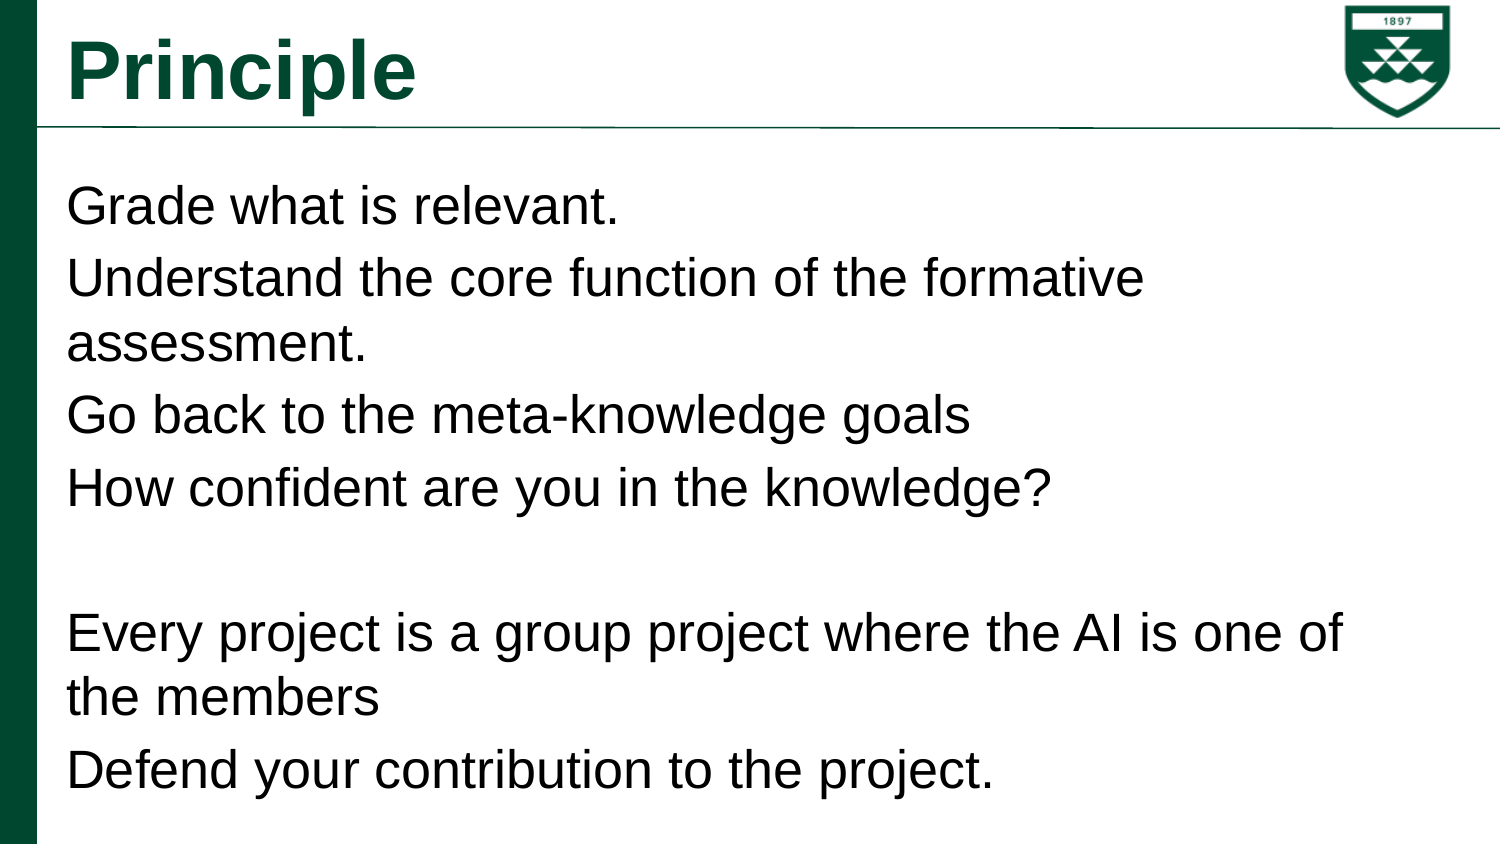

# Principle
Grade what is relevant.
Understand the core function of the formative assessment.
Go back to the meta-knowledge goals
How confident are you in the knowledge?

Every project is a group project where the AI is one of the members
Defend your contribution to the project.